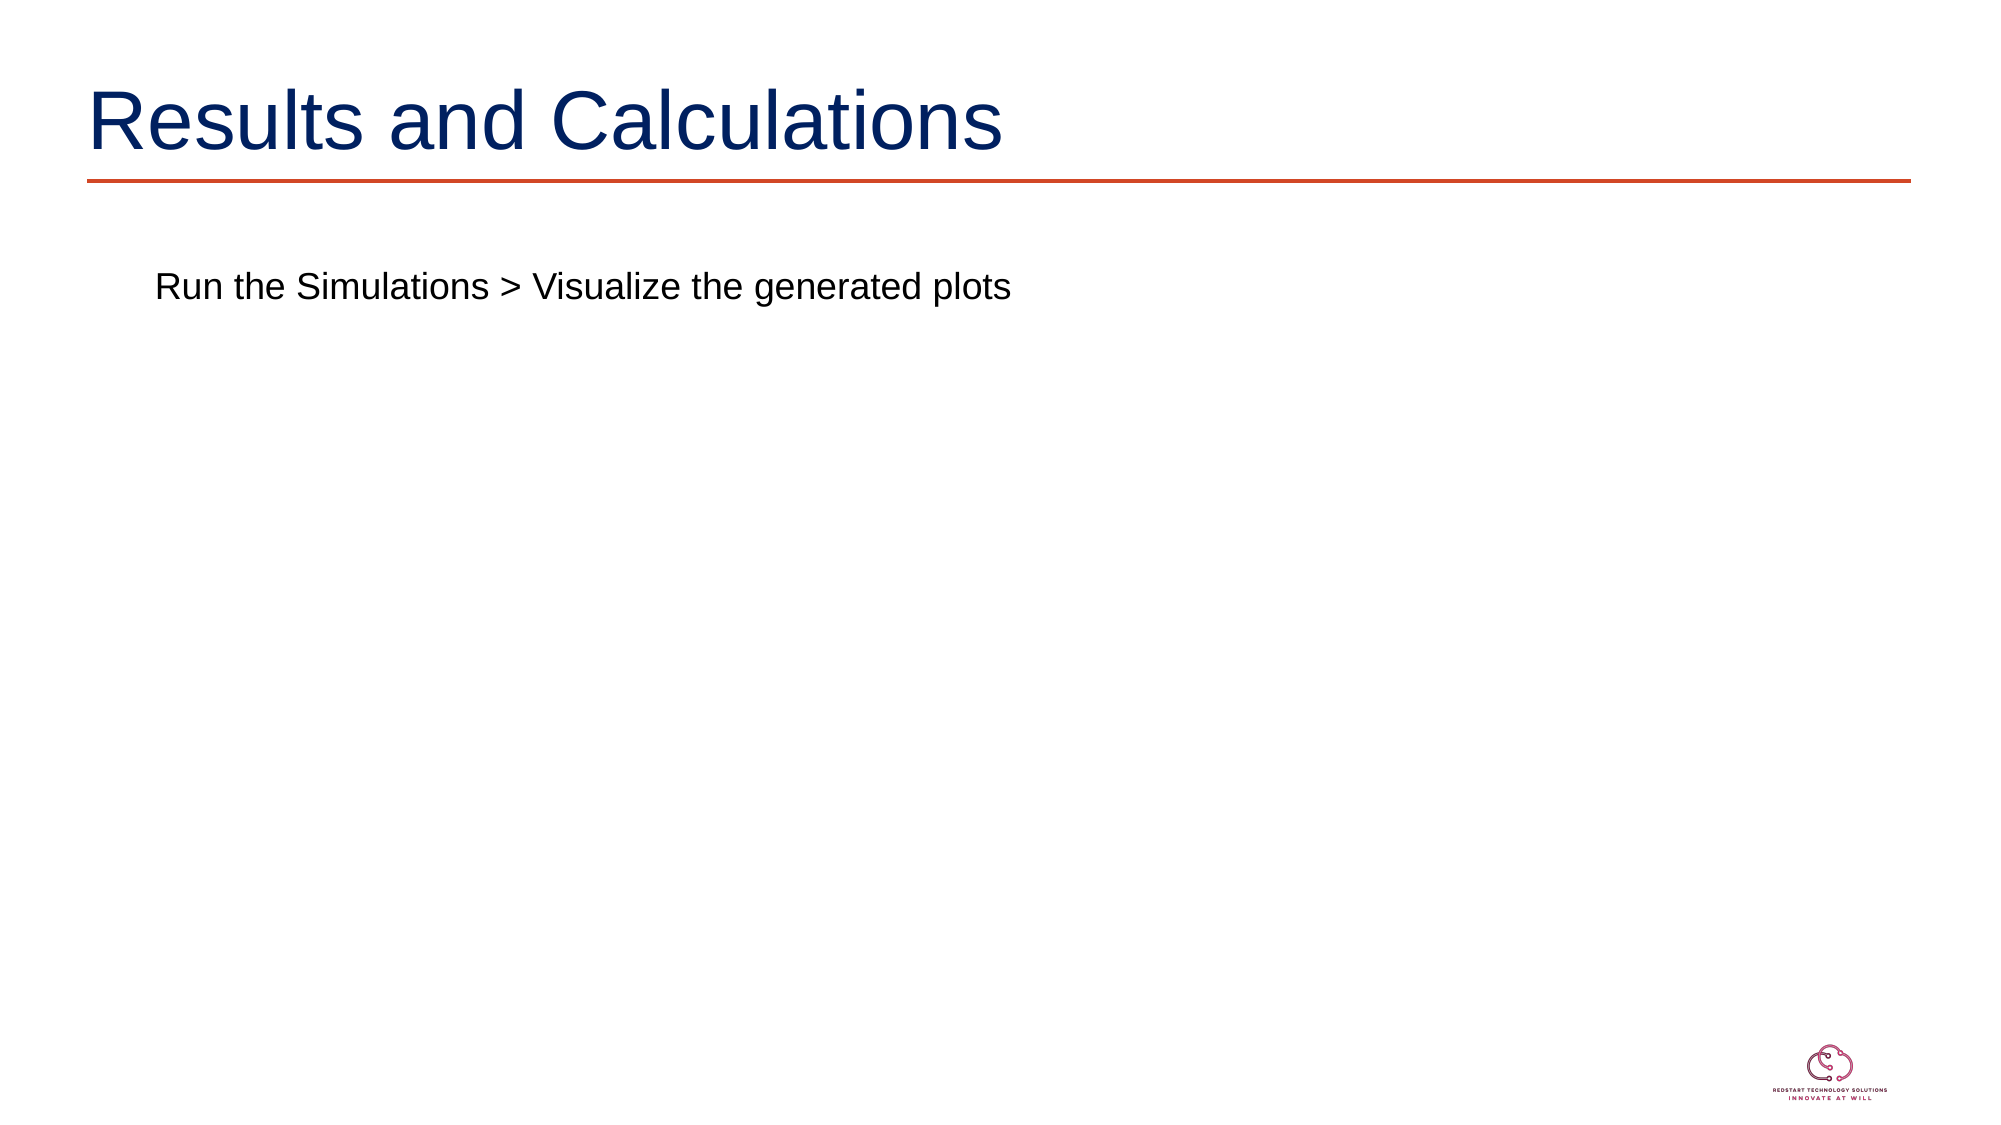

# Results and Calculations
Run the Simulations > Visualize the generated plots